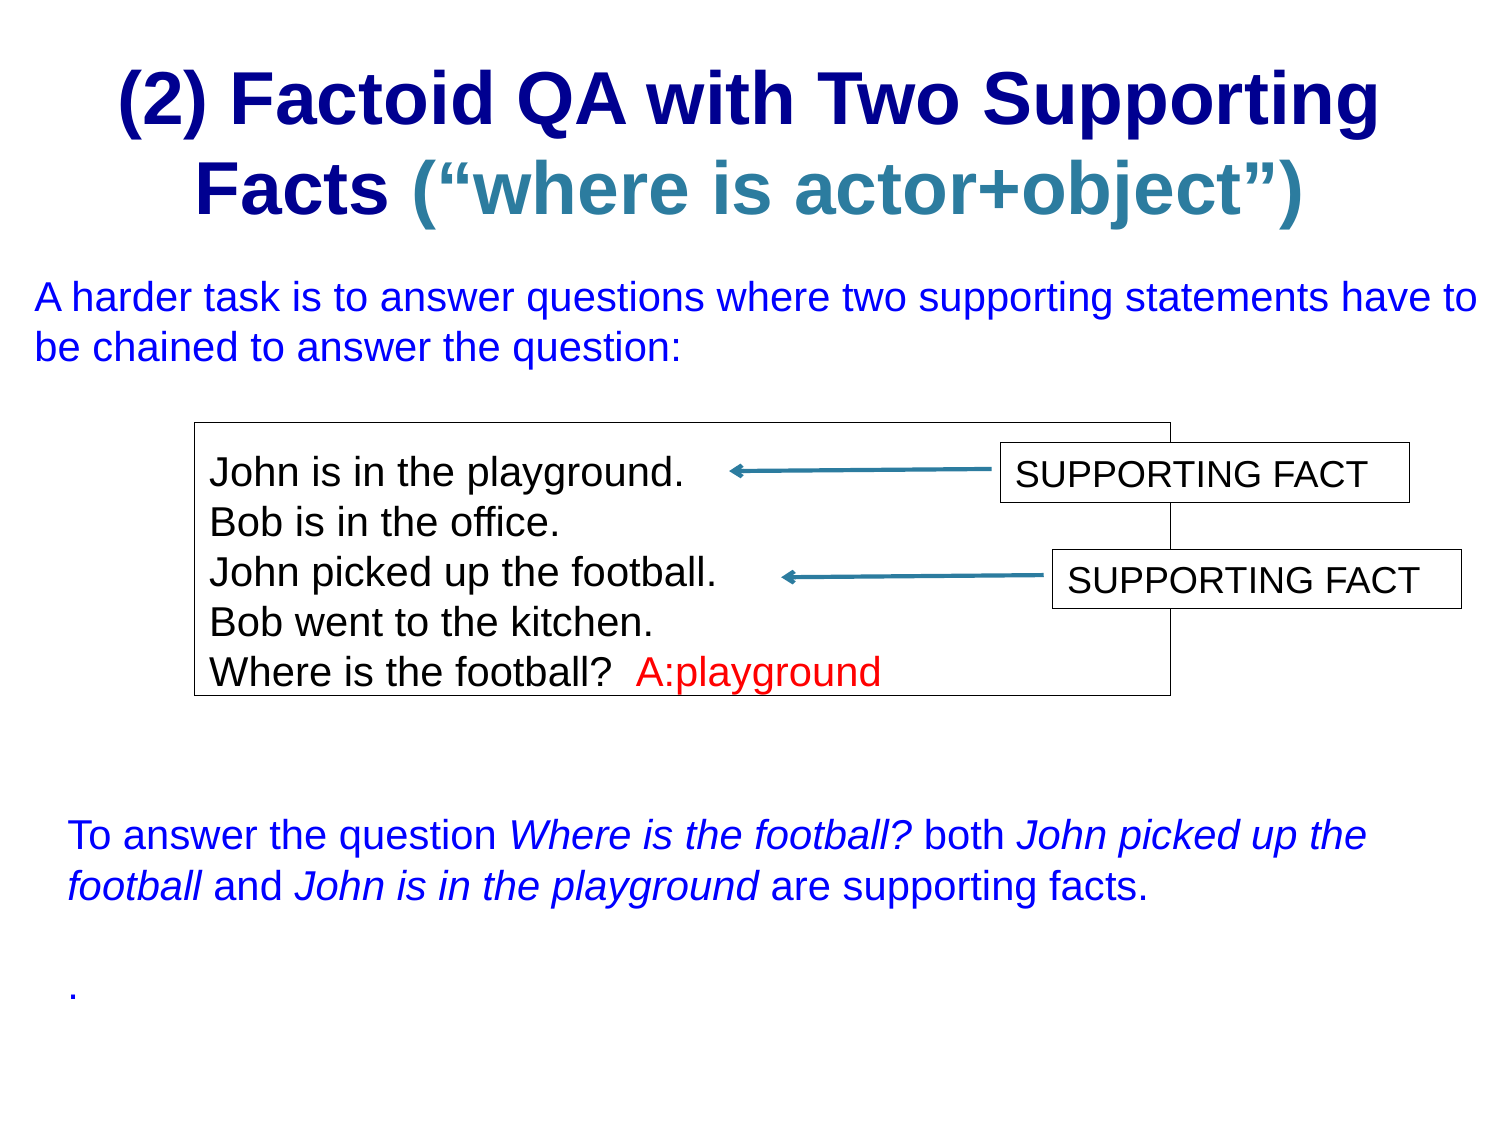

# (2) Factoid QA with Two Supporting Facts (“where is actor+object”)
A harder task is to answer questions where two supporting statements have to be chained to answer the question:

John is in the playground.
Bob is in the office.
John picked up the football.
Bob went to the kitchen.
Where is the football?  A:playground
SUPPORTING FACT
SUPPORTING FACT
To answer the question Where is the football? both John picked up the football and John is in the playground are supporting facts.

.